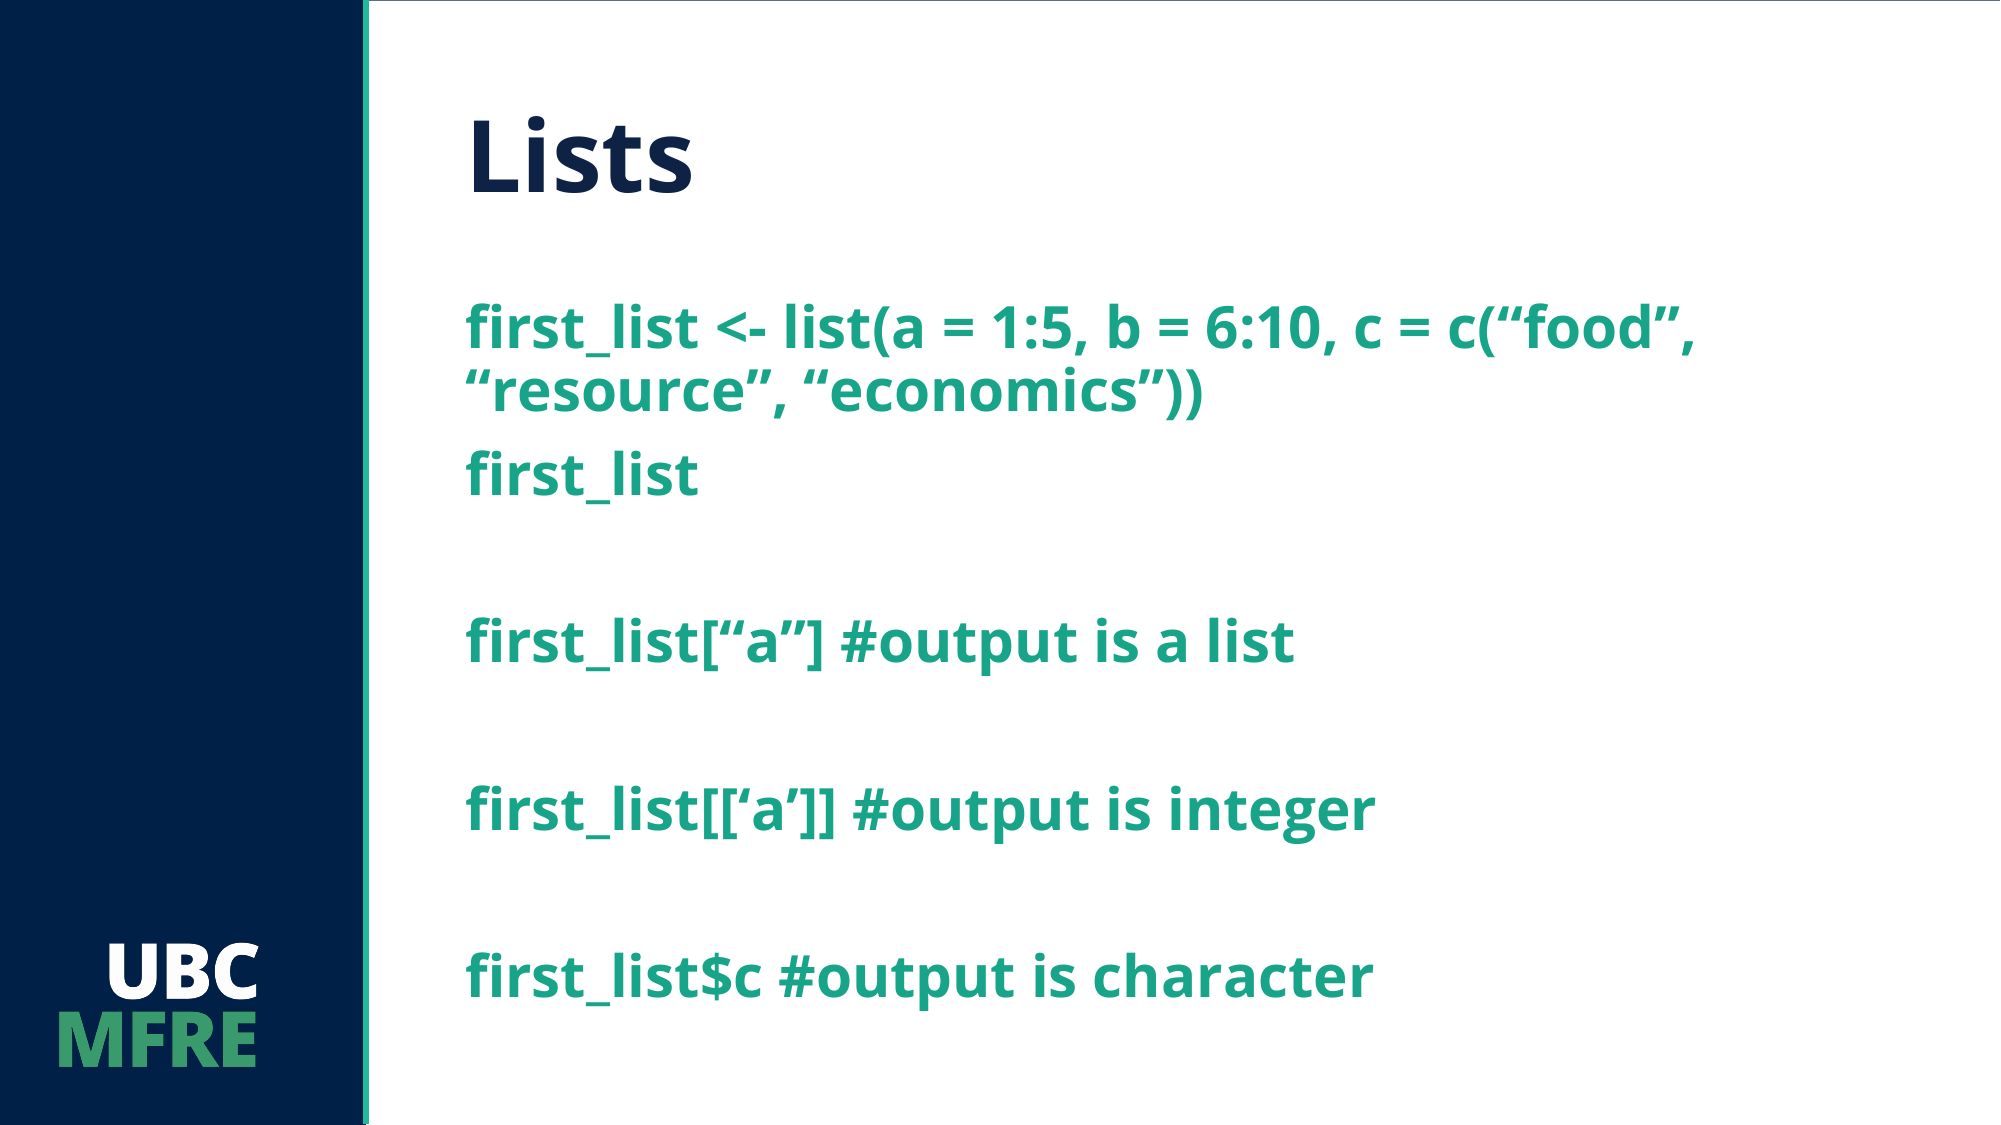

# Lists
first_list <- list(a = 1:5, b = 6:10, c = c(“food”, “resource”, “economics”))
first_list

first_list[“a”] #output is a list

first_list[[‘a’]] #output is integer

first_list$c #output is character